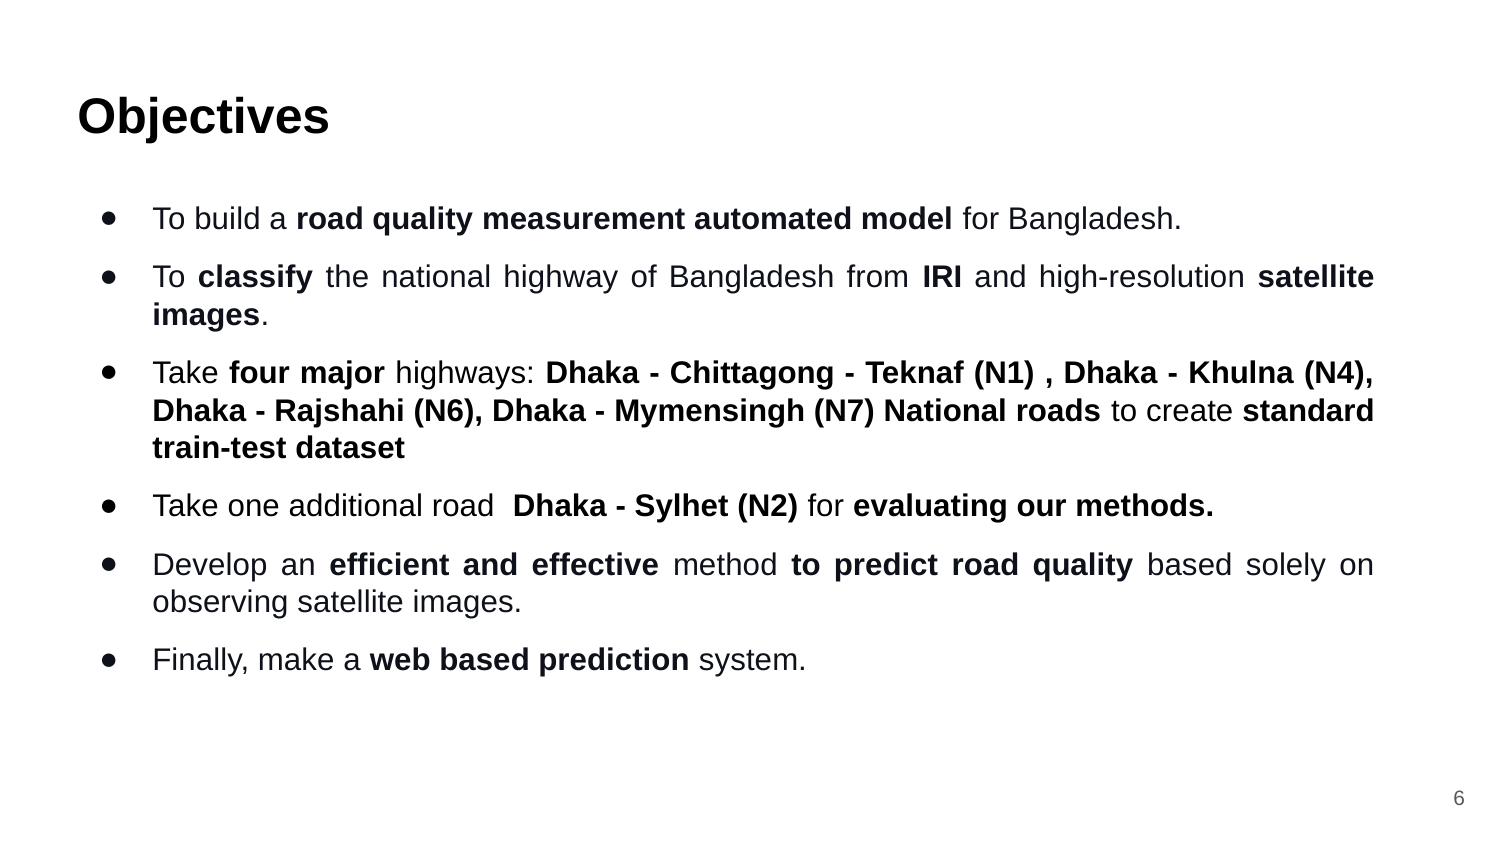

# Objectives
To build a road quality measurement automated model for Bangladesh.
To classify the national highway of Bangladesh from IRI and high-resolution satellite images.
Take four major highways: Dhaka - Chittagong - Teknaf (N1) , Dhaka - Khulna (N4), Dhaka - Rajshahi (N6), Dhaka - Mymensingh (N7) National roads to create standard train-test dataset
Take one additional road  Dhaka - Sylhet (N2) for evaluating our methods.
Develop an efficient and effective method to predict road quality based solely on observing satellite images.
Finally, make a web based prediction system.

6